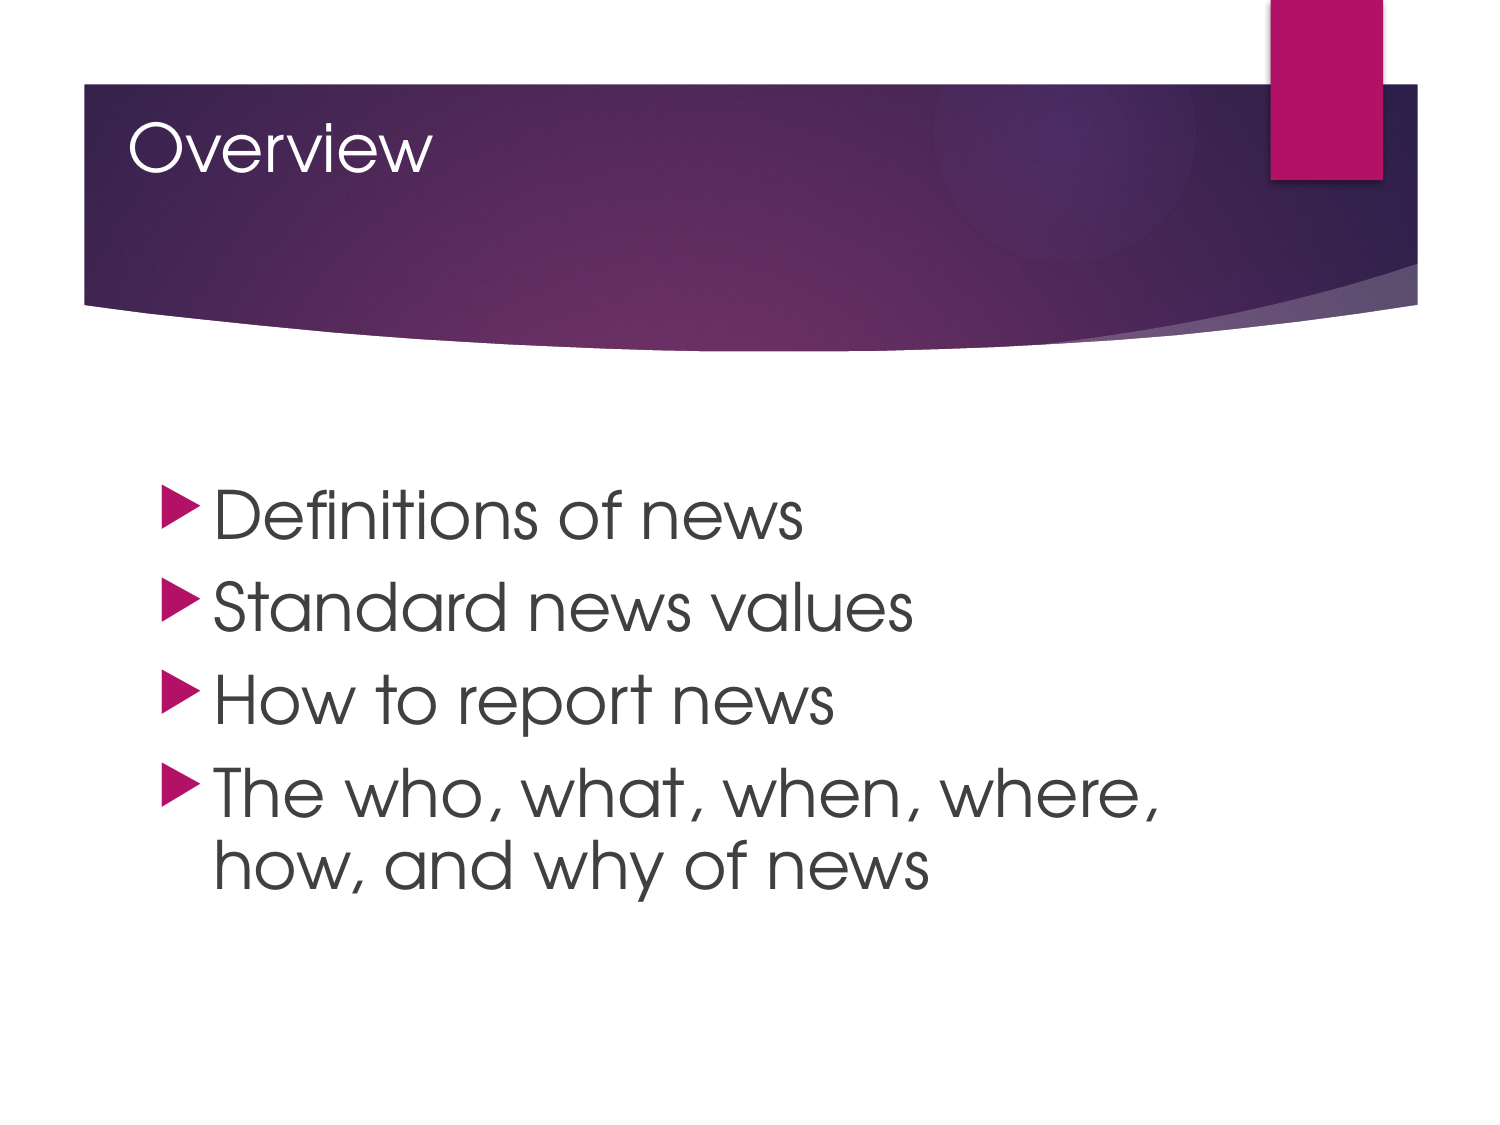

# Overview

Definitions of news
Standard news values
How to report news
The who, what, when, where, how, and why of news